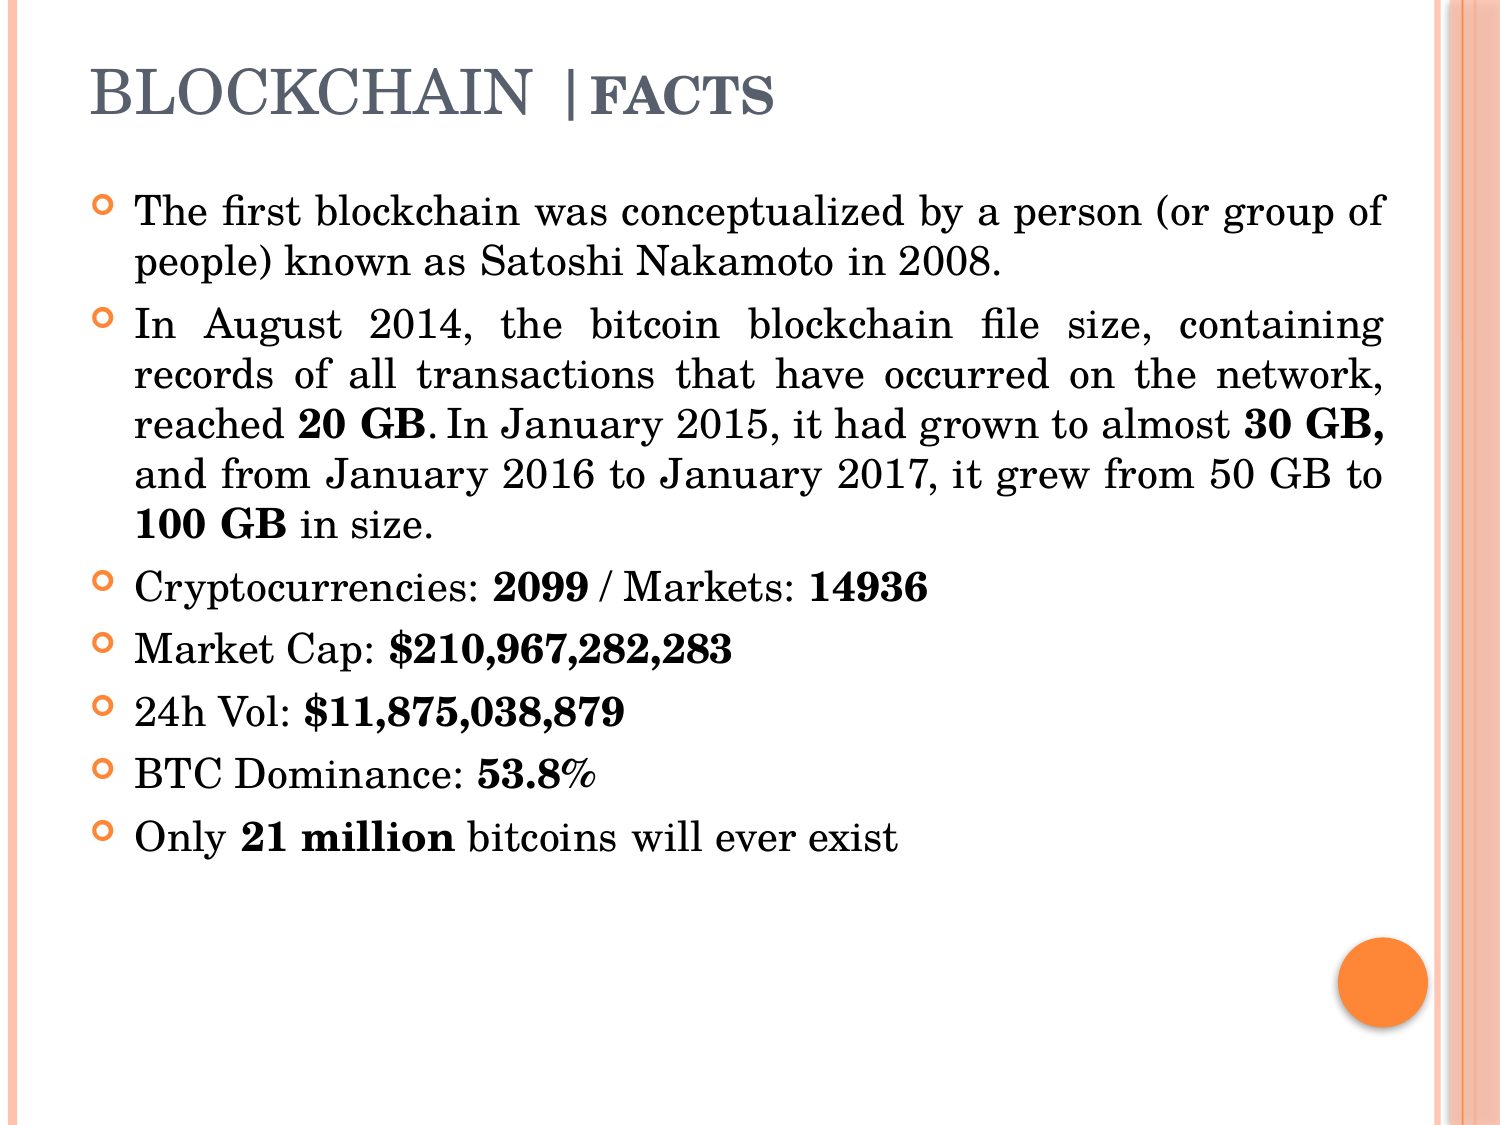

# Blockchain |facts
The first blockchain was conceptualized by a person (or group of people) known as Satoshi Nakamoto in 2008.
In August 2014, the bitcoin blockchain file size, containing records of all transactions that have occurred on the network, reached 20 GB. In January 2015, it had grown to almost 30 GB, and from January 2016 to January 2017, it grew from 50 GB to 100 GB in size.
Cryptocurrencies: 2099 / Markets: 14936
Market Cap: $210,967,282,283
24h Vol: $11,875,038,879
BTC Dominance: 53.8%
Only 21 million bitcoins will ever exist